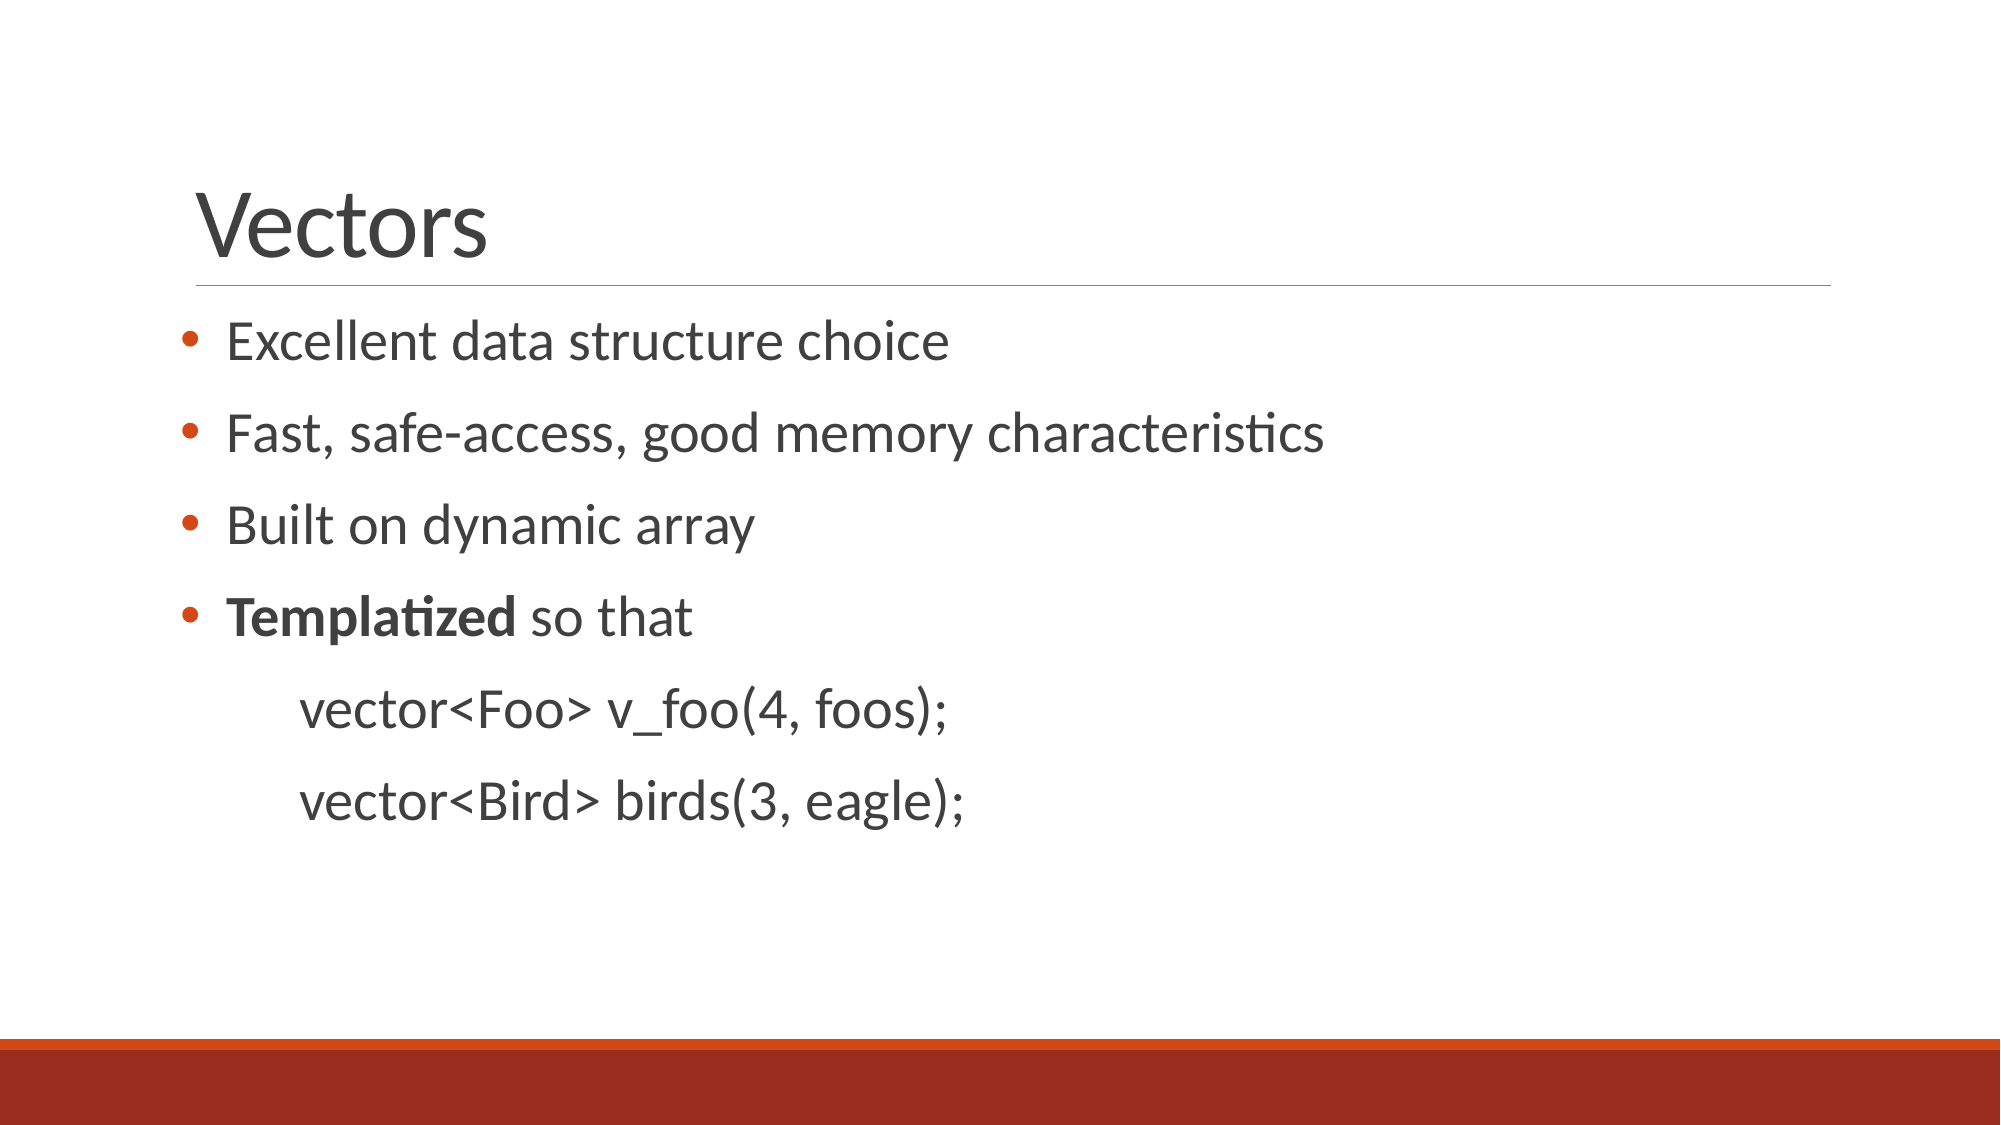

# Vectors
  Excellent data structure choice
  Fast, safe-access, good memory characteristics
  Built on dynamic array
  Templatized so that
         vector<Foo> v_foo(4, foos);
         vector<Bird> birds(3, eagle);